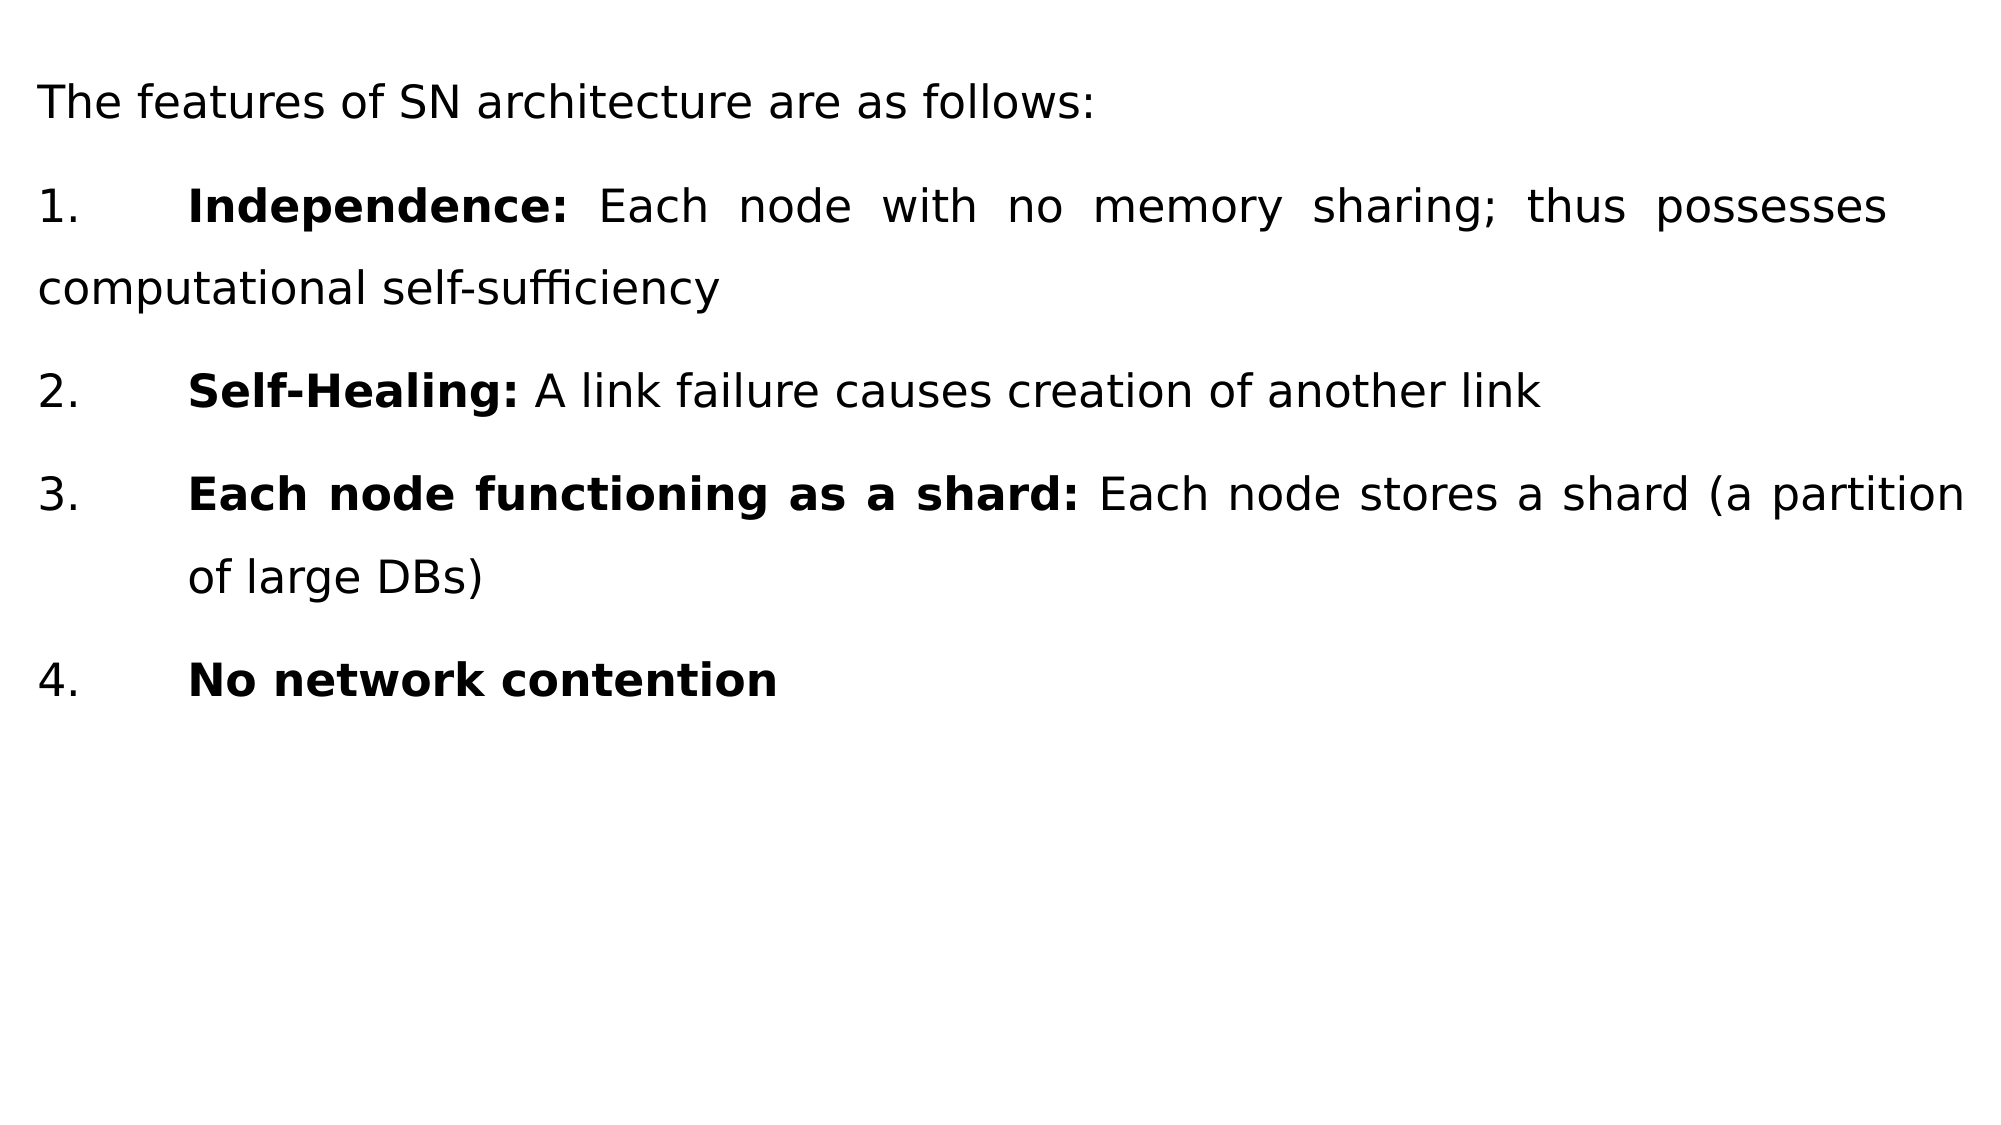

The features of SN architecture are as follows:
1.	Independence: Each node with no memory sharing; thus possesses 	computational self-sufficiency
2.	Self-Healing: A link failure causes creation of another link
3.	Each node functioning as a shard: Each node stores a shard (a partition 	of large DBs)
4.	No network contention